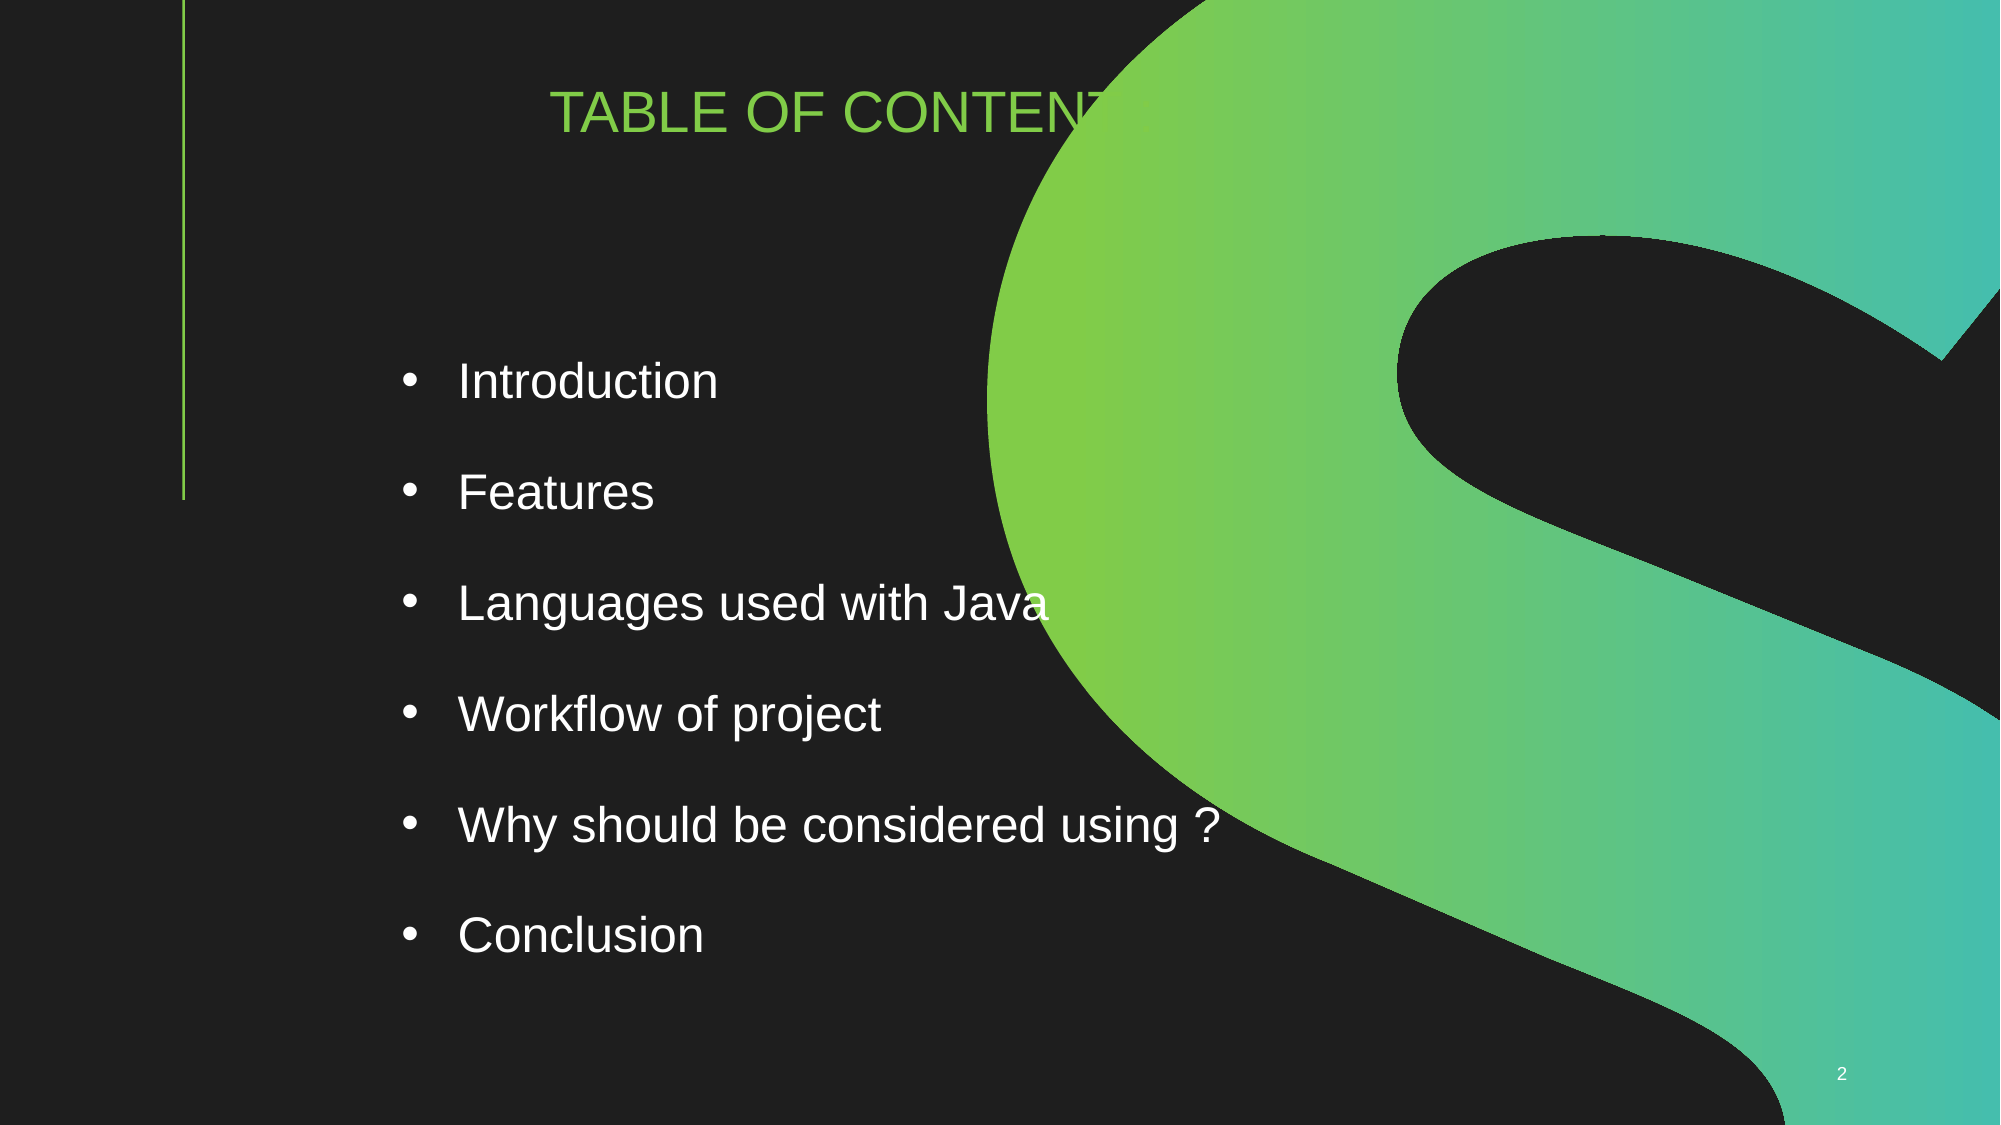

# Table of content :
Introduction
Features
Languages used with Java
Workflow of project
Why should be considered using ?
Conclusion
2